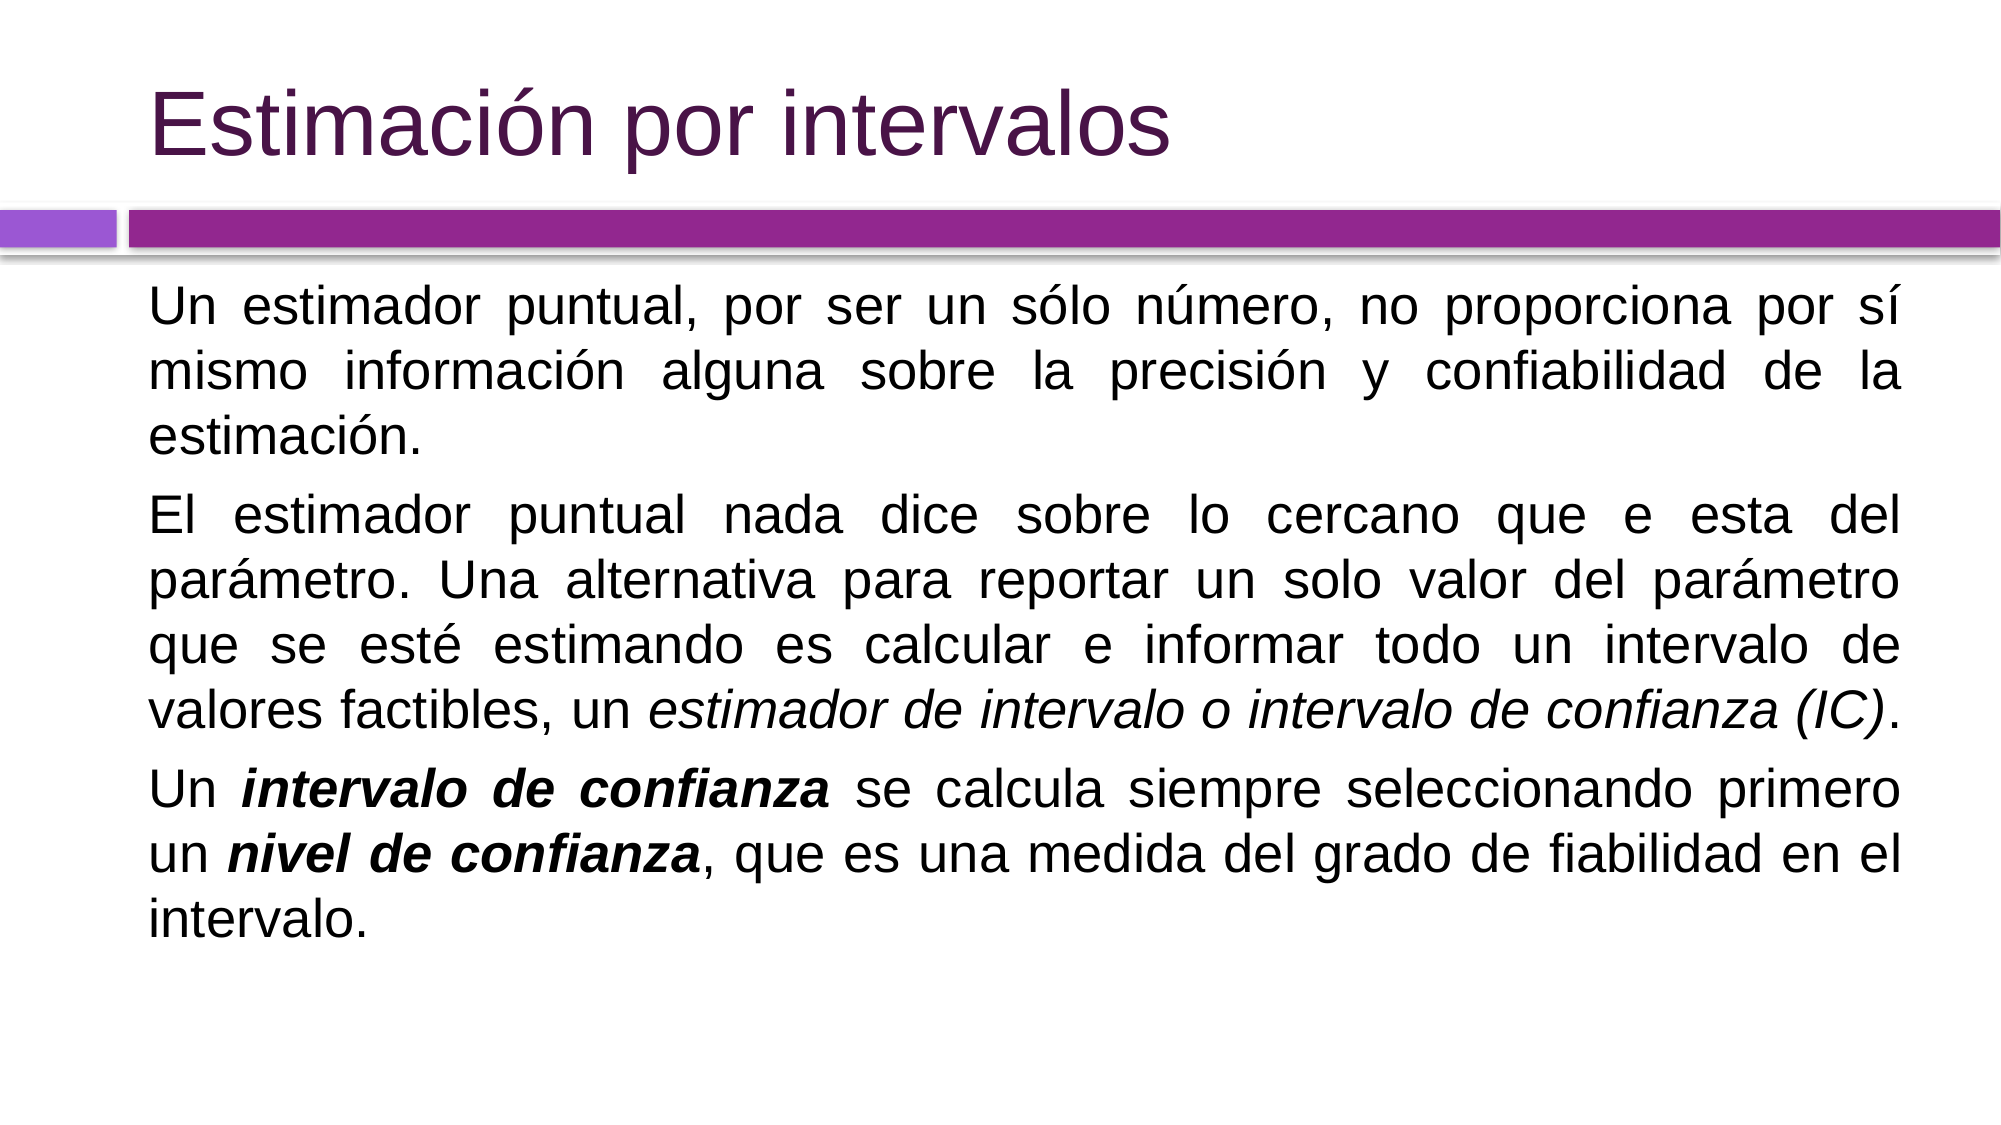

# Estimación por intervalos
Un estimador puntual, por ser un sólo número, no proporciona por sí mismo información alguna sobre la precisión y confiabilidad de la estimación.
El estimador puntual nada dice sobre lo cercano que e esta del parámetro. Una alternativa para reportar un solo valor del parámetro que se esté estimando es calcular e informar todo un intervalo de valores factibles, un estimador de intervalo o intervalo de confianza (IC).
Un intervalo de confianza se calcula siempre seleccionando primero un nivel de confianza, que es una medida del grado de fiabilidad en el intervalo.